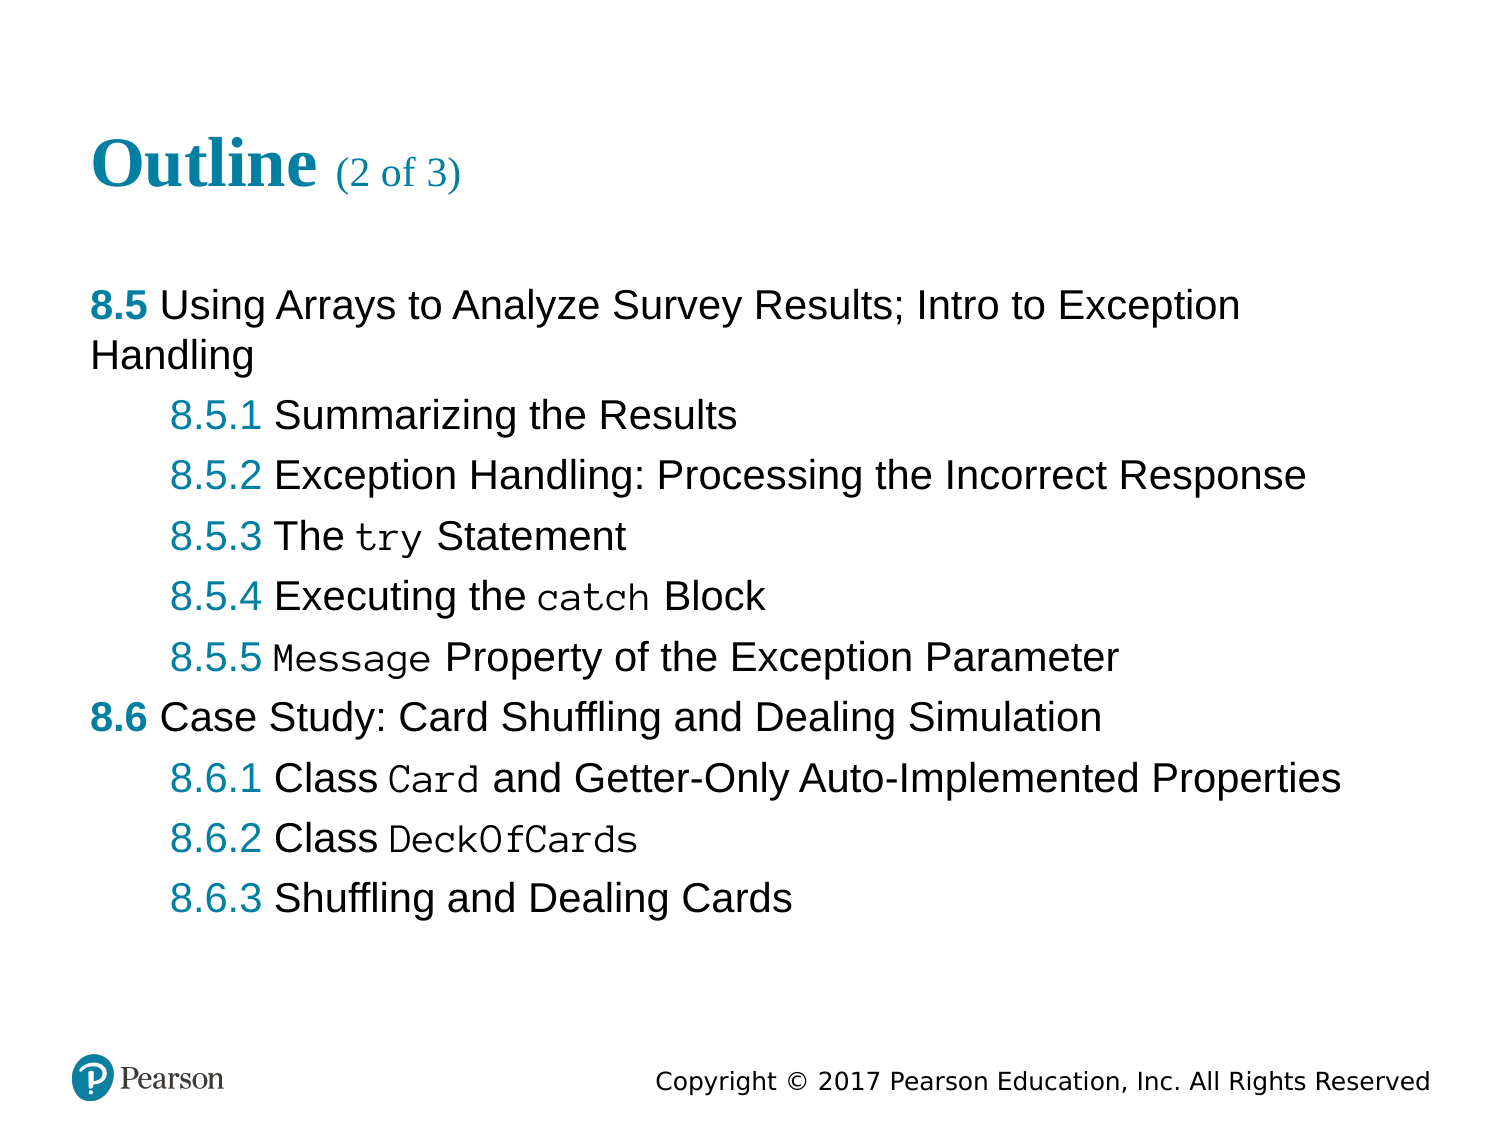

# Outline (2 of 3)
8.5 Using Arrays to Analyze Survey Results; Intro to Exception Handling
8.5.1 Summarizing the Results
8.5.2 Exception Handling: Processing the Incorrect Response
8.5.3 The try Statement
8.5.4 Executing the catch Block
8.5.5 Message Property of the Exception Parameter
8.6 Case Study: Card Shuffling and Dealing Simulation
8.6.1 Class Card and Getter-Only Auto-Implemented Properties
8.6.2 Class DeckOfCards
8.6.3 Shuffling and Dealing Cards